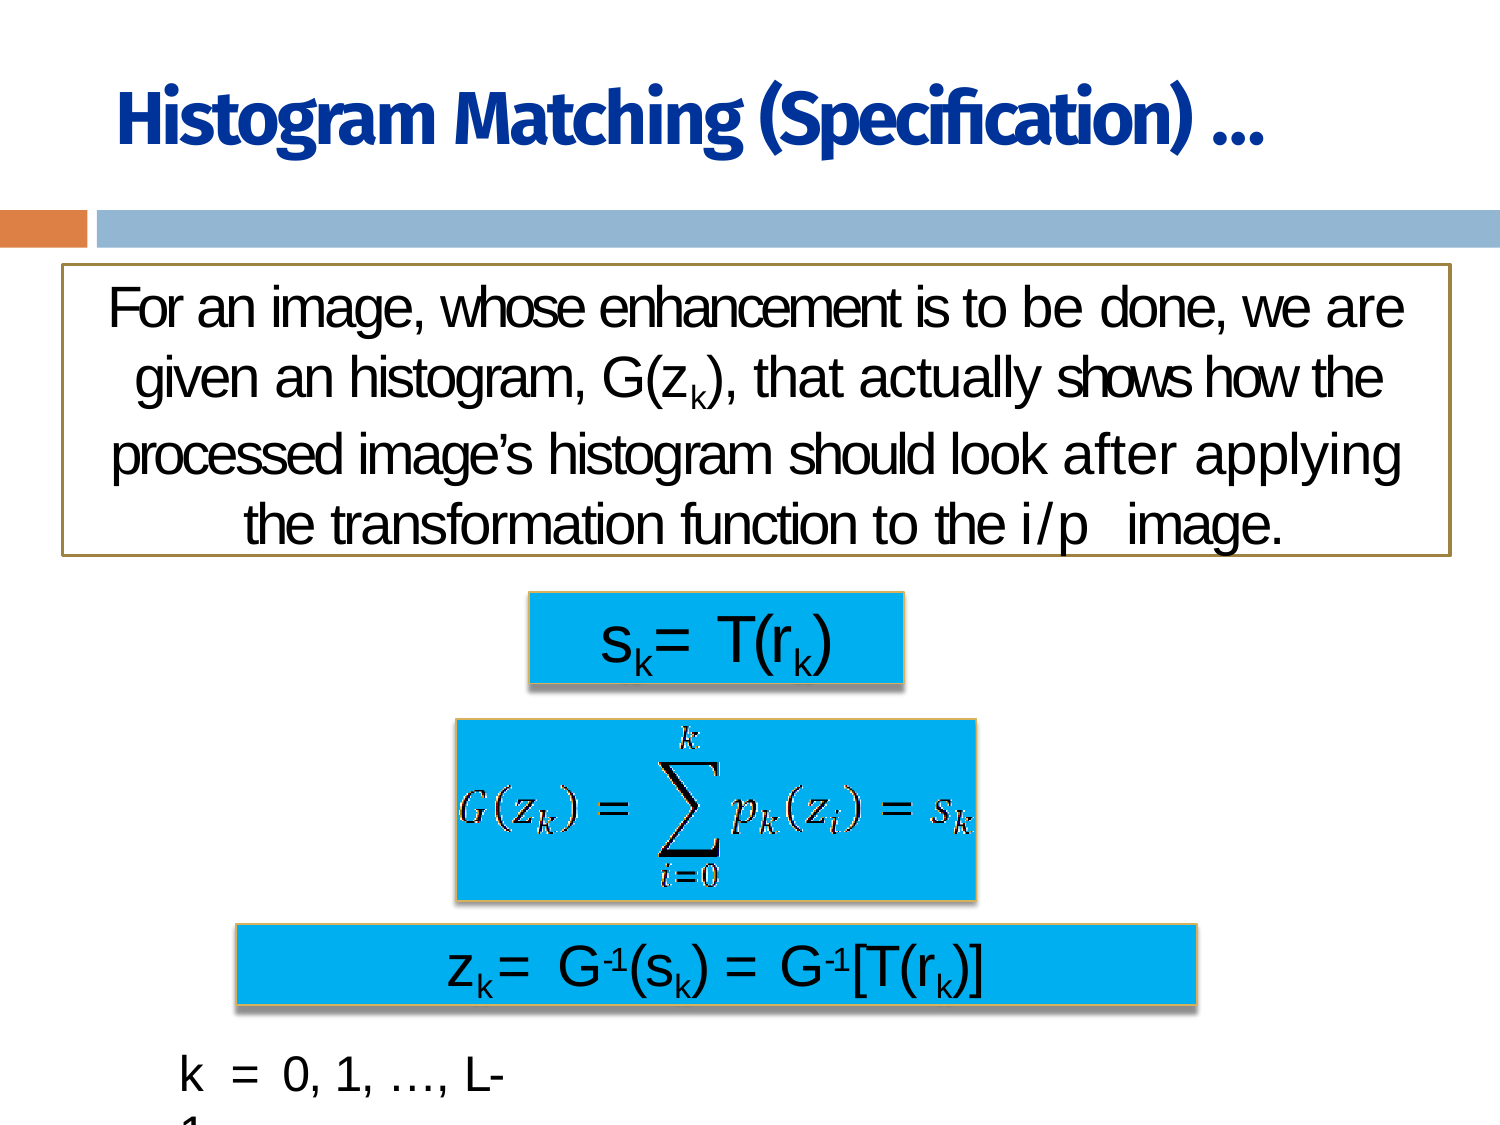

# Histogram Matching (Specification) …
For an image, whose enhancement is to be done, we are  given an histogram, G(zk), that actually shows how the  processed image’s histogram should look after applying  the transformation function to the i/p image.

sk = T(rk)

zk = G-1(sk) = G-1[T(rk)]
k	= 0, 1, …, L-1